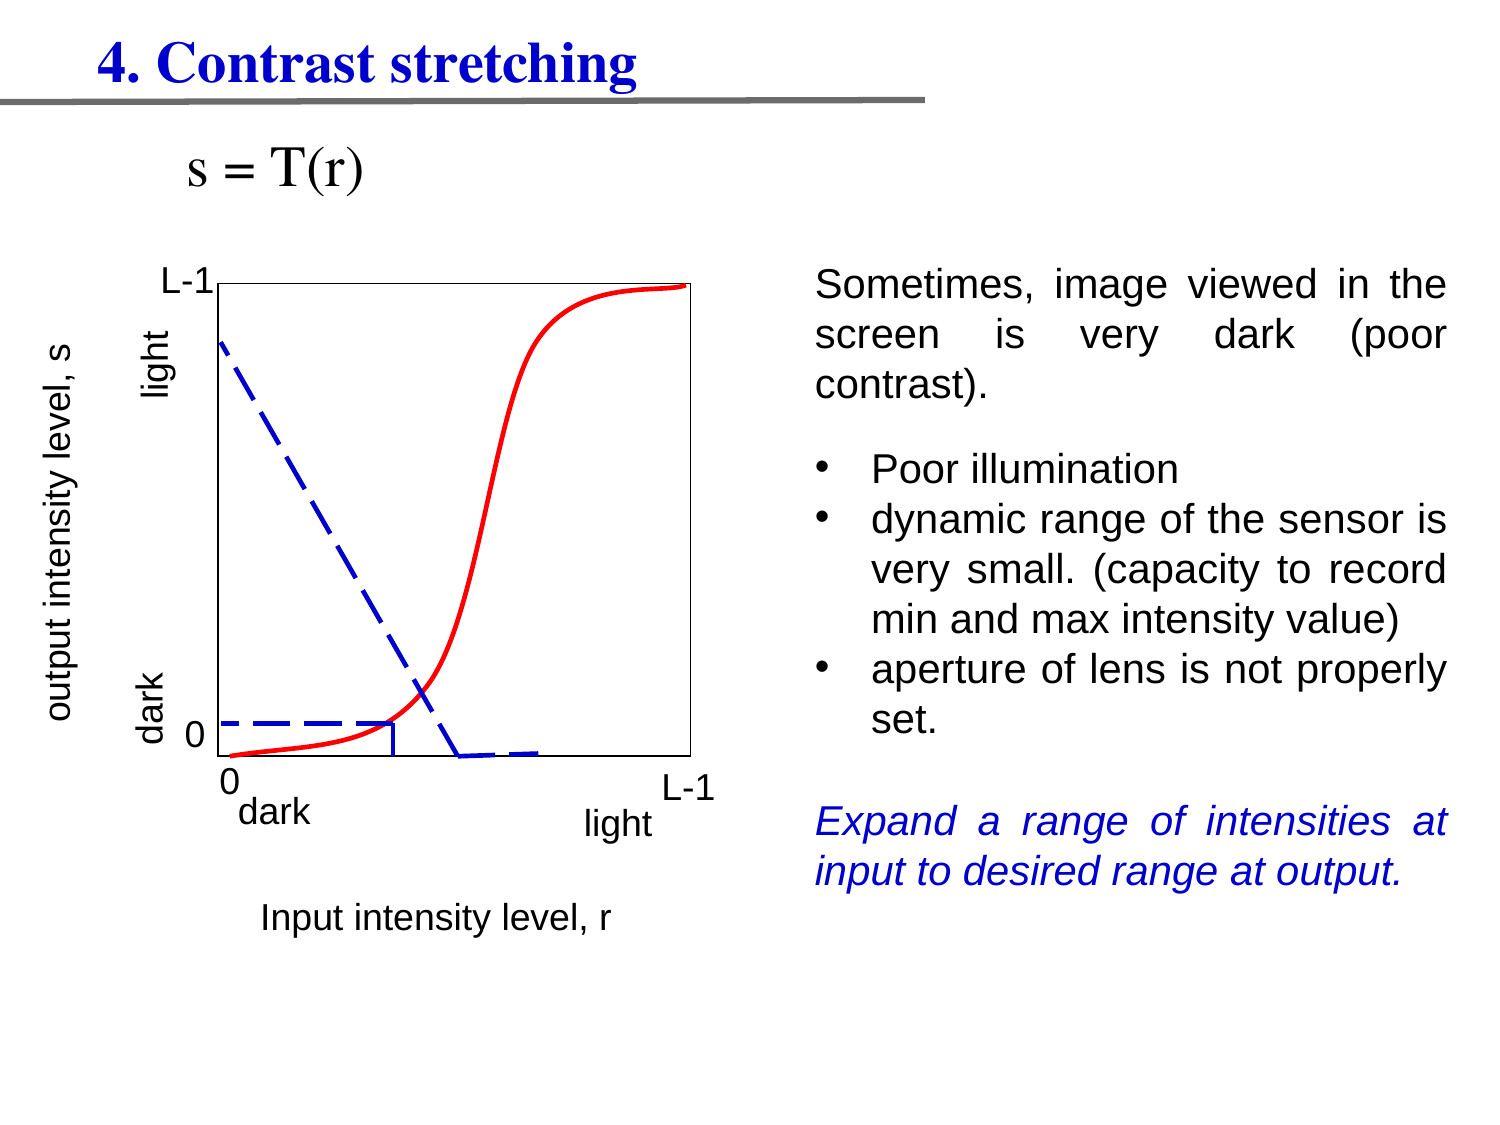

4. Contrast stretching
s = T(r)
Sometimes, image viewed in the screen is very dark (poor contrast).

Poor illumination
dynamic range of the sensor is very small. (capacity to record min and max intensity value)
aperture of lens is not properly set.
L-1

light
output intensity level, s
dark
0
0
L-1
dark
light
Input intensity level, r
Expand a range of intensities at input to desired range at output.